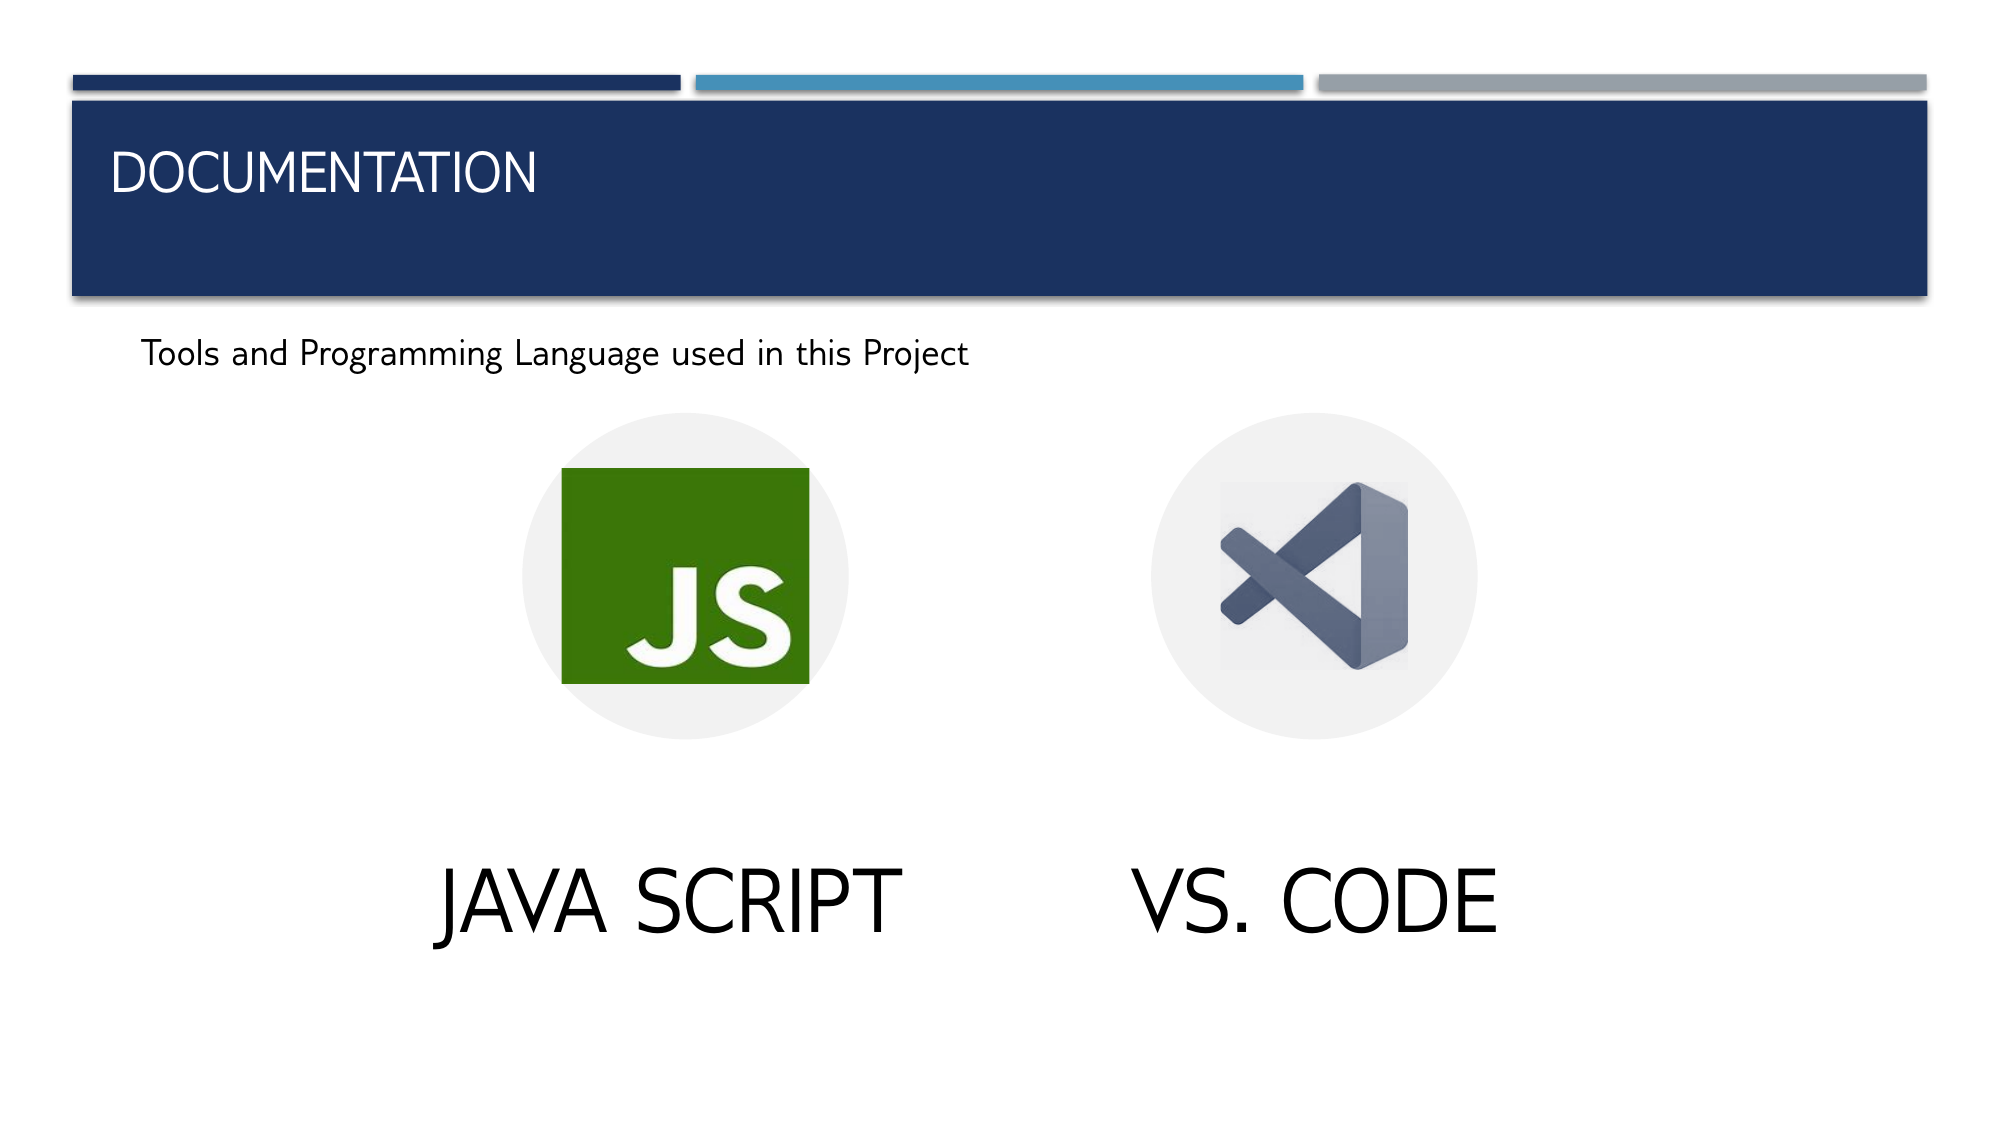

# Documentation
Tools and Programming Language used in this Project
java script
Vs. Code